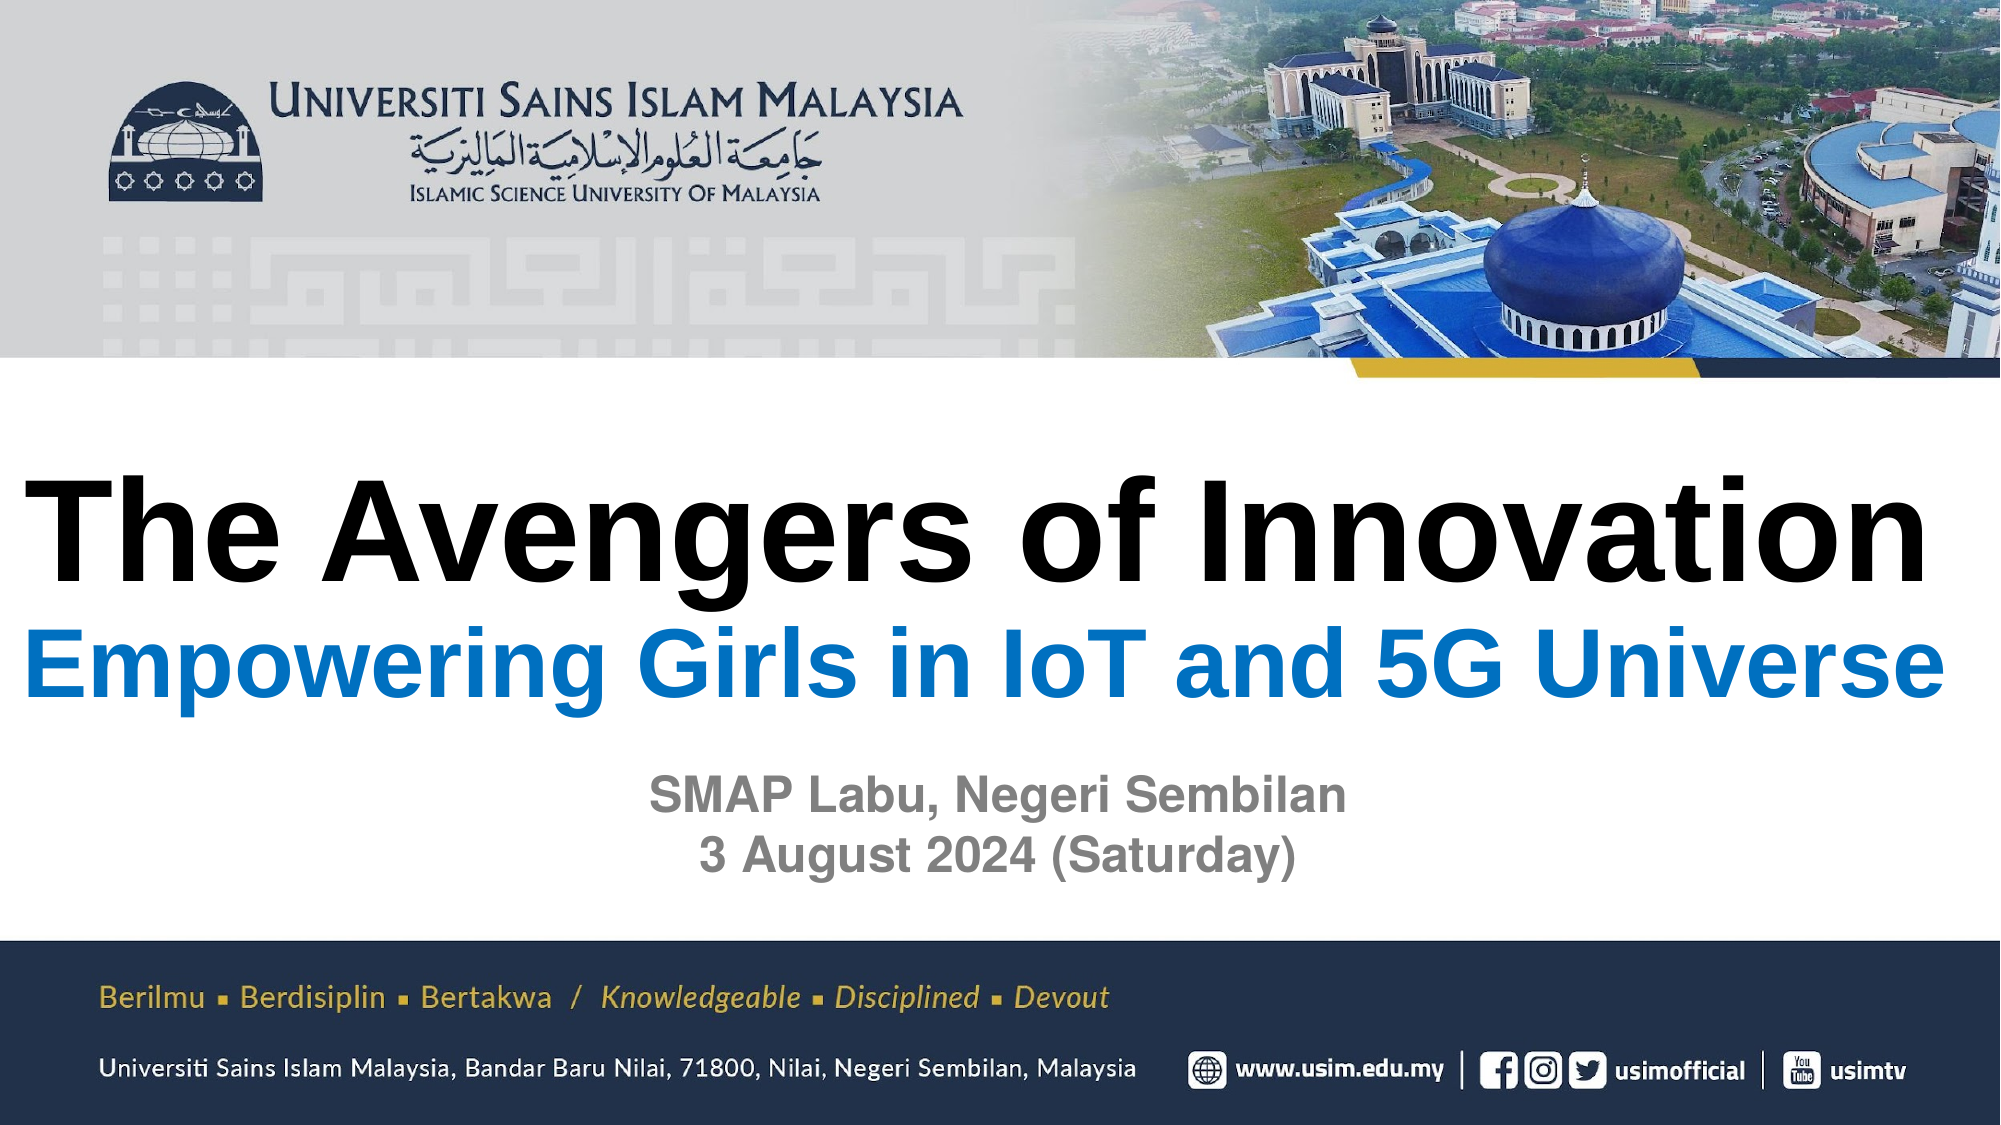

The Avengers of Innovation
Empowering Girls in IoT and 5G Universe

SMAP Labu, Negeri Sembilan
3 August 2024 (Saturday)